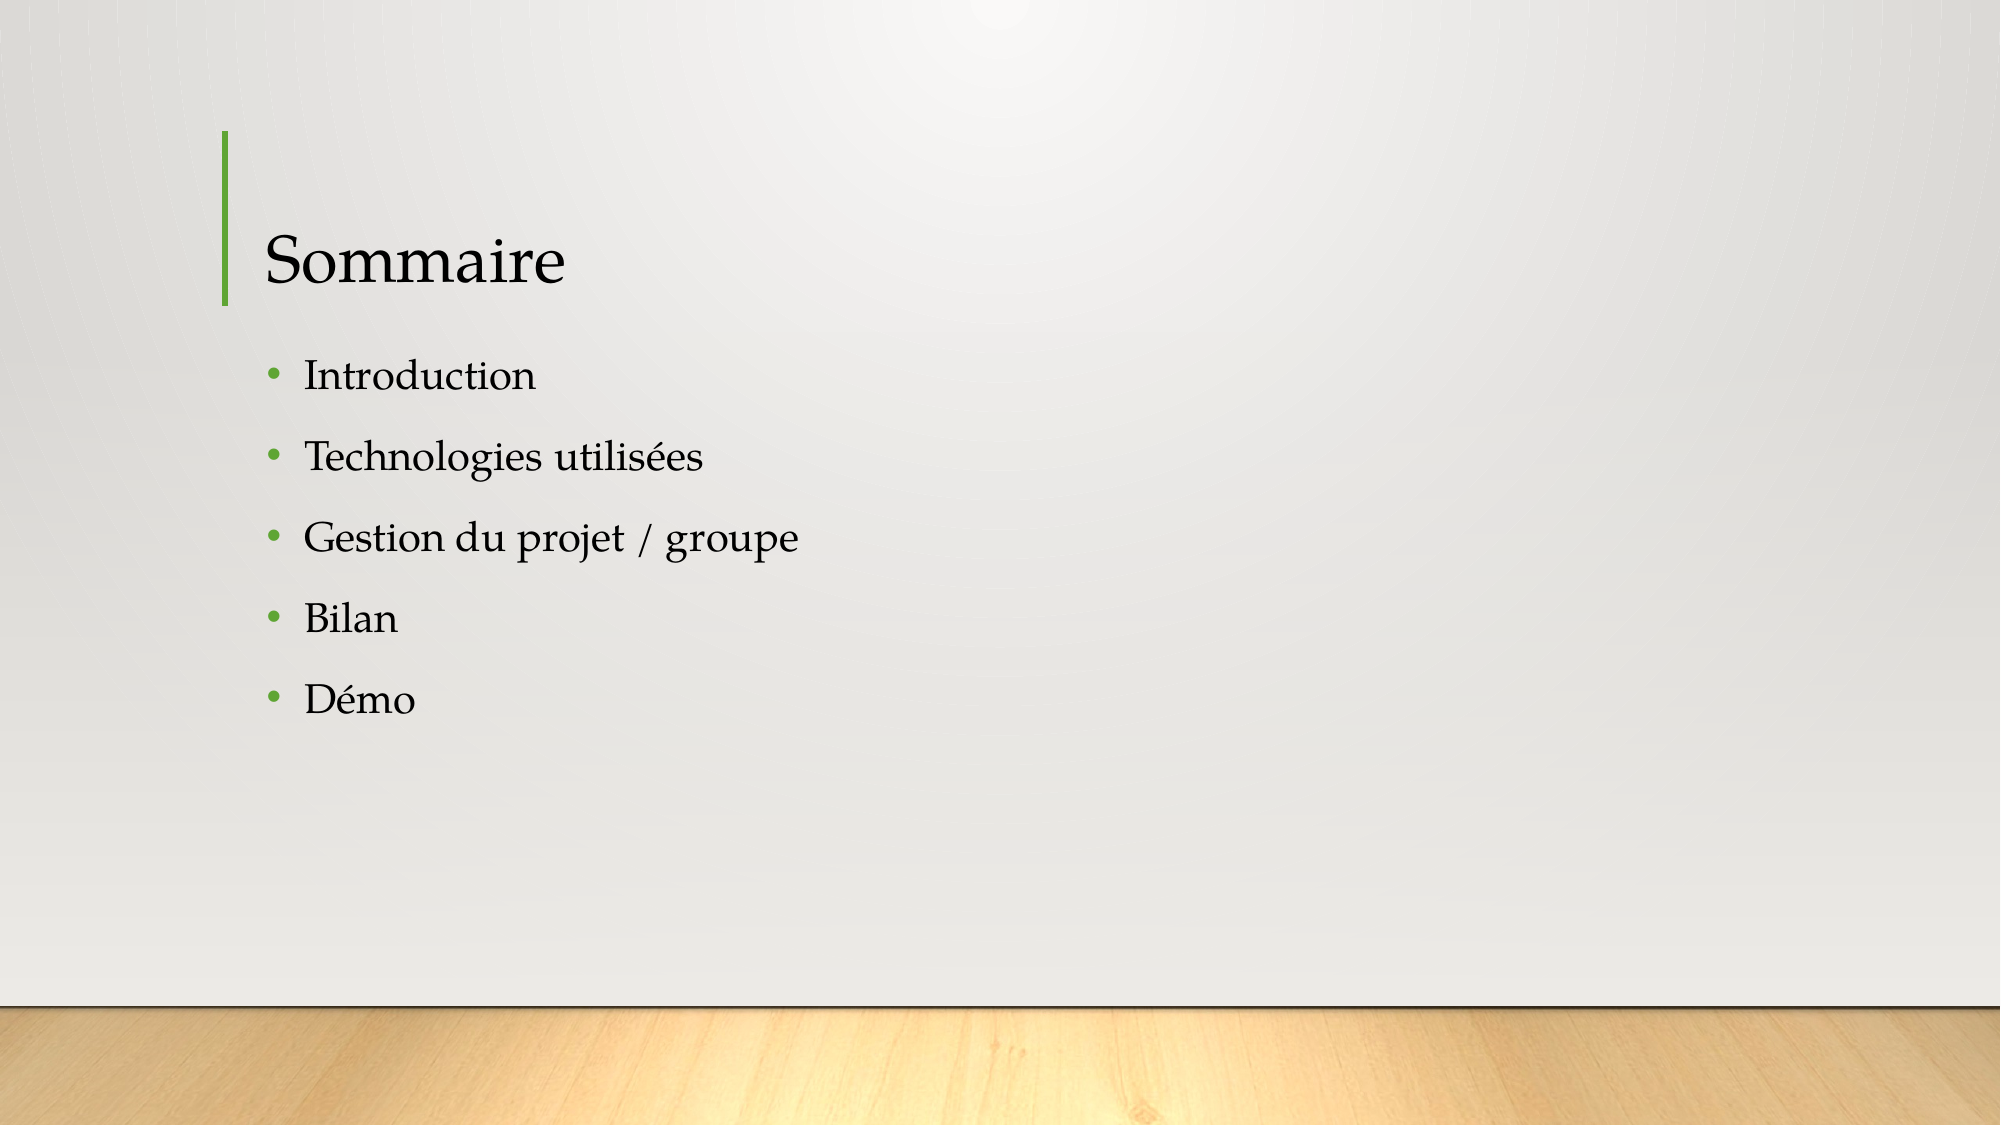

# Sommaire
Introduction
Technologies utilisées
Gestion du projet / groupe
Bilan
Démo